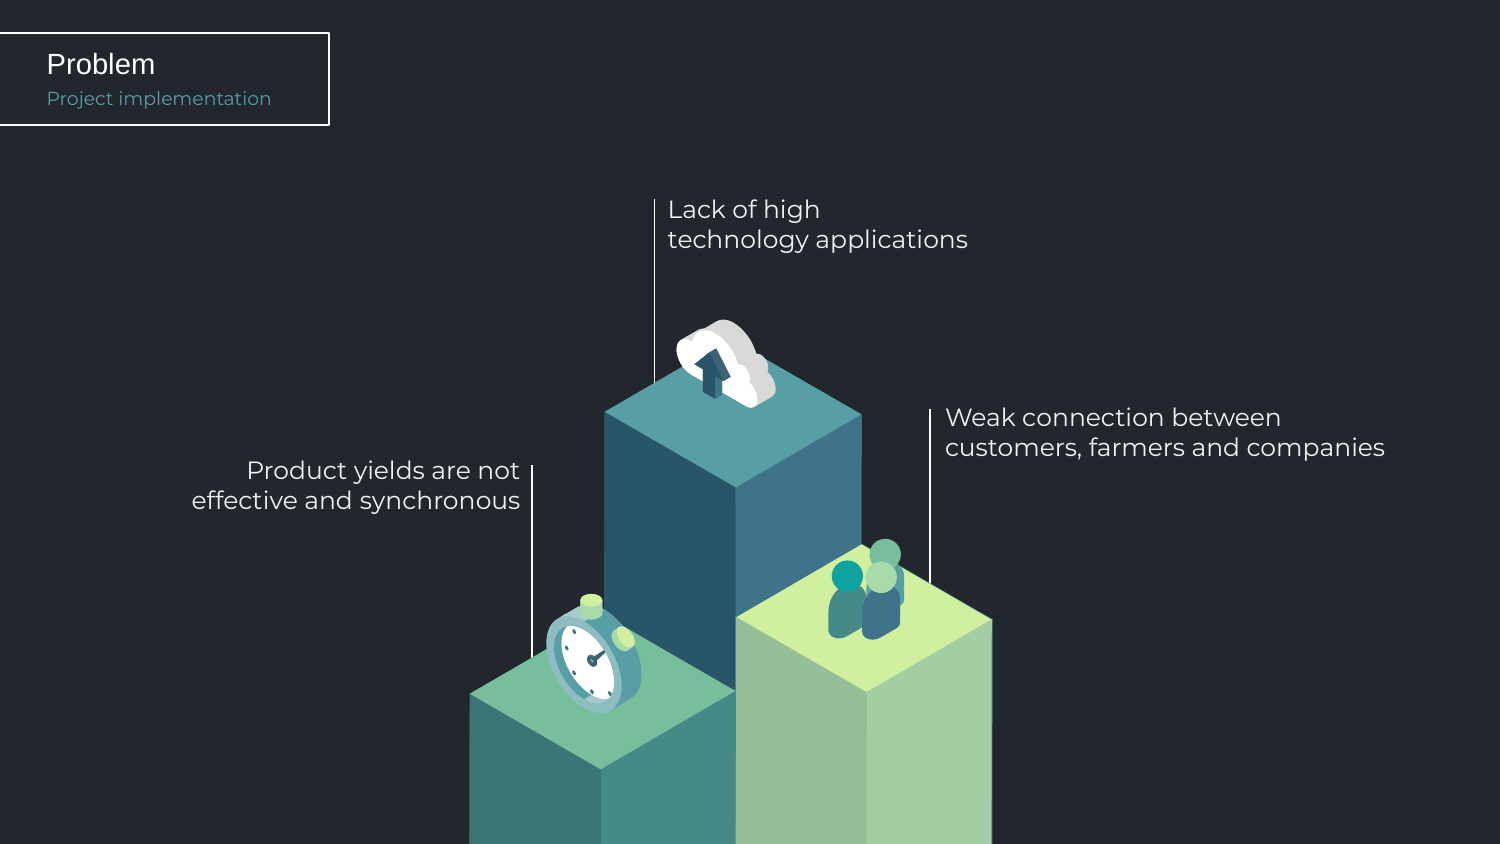

Problem
Project implementation
Lack of high
technology applications

Weak connection between customers, farmers and companies
Product yields are not effective and synchronous